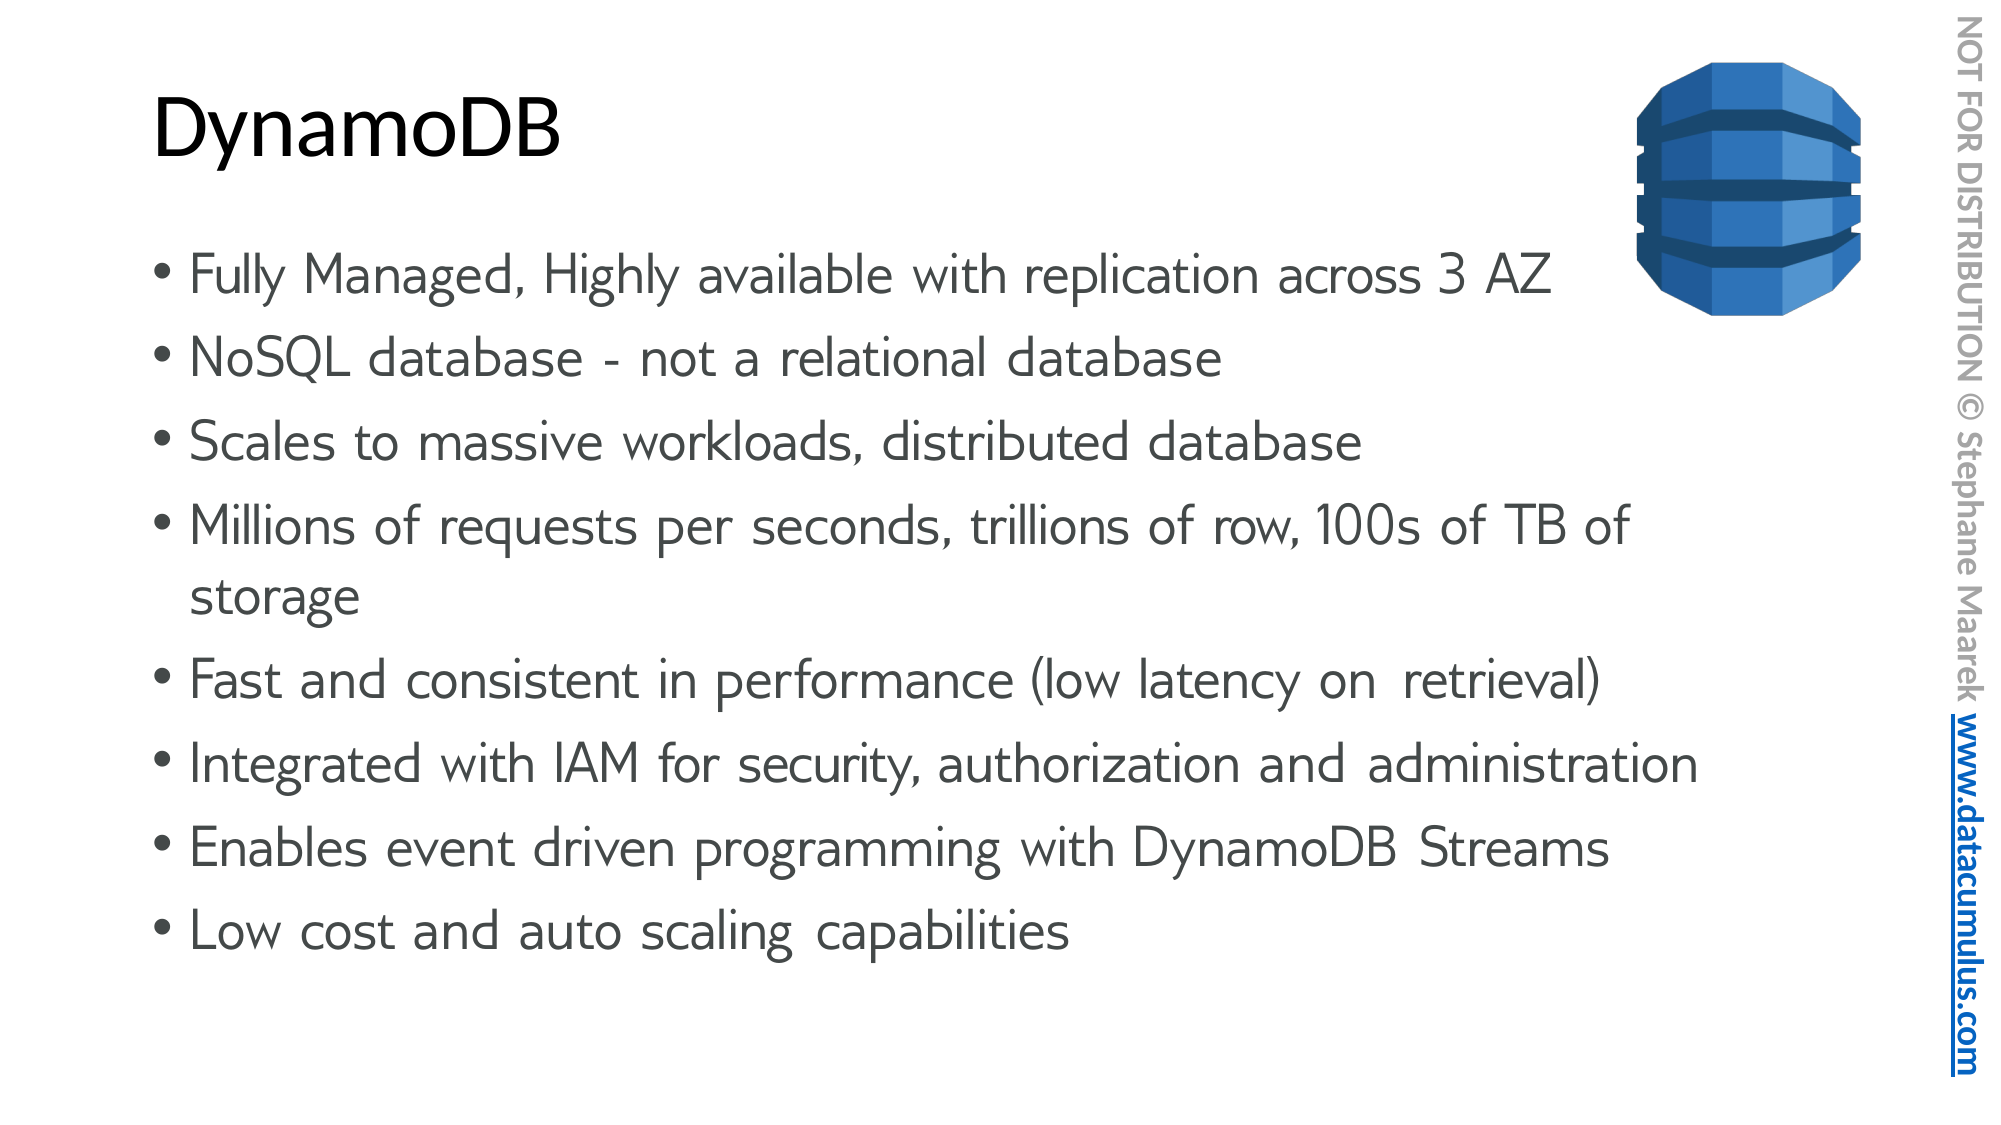

NOT FOR DISTRIBUTION © Stephane Maarek www.datacumulus.com
# DynamoDB

Fully Managed, Highly available with replication across 3 AZ
NoSQL database - not a relational database
Scales to massive workloads, distributed database
Millions of requests per seconds, trillions of row, 100s of TB of storage
Fast and consistent in performance (low latency on retrieval)
Integrated with IAM for security, authorization and administration
Enables event driven programming with DynamoDB Streams
Low cost and auto scaling capabilities
© Stephane Maarek